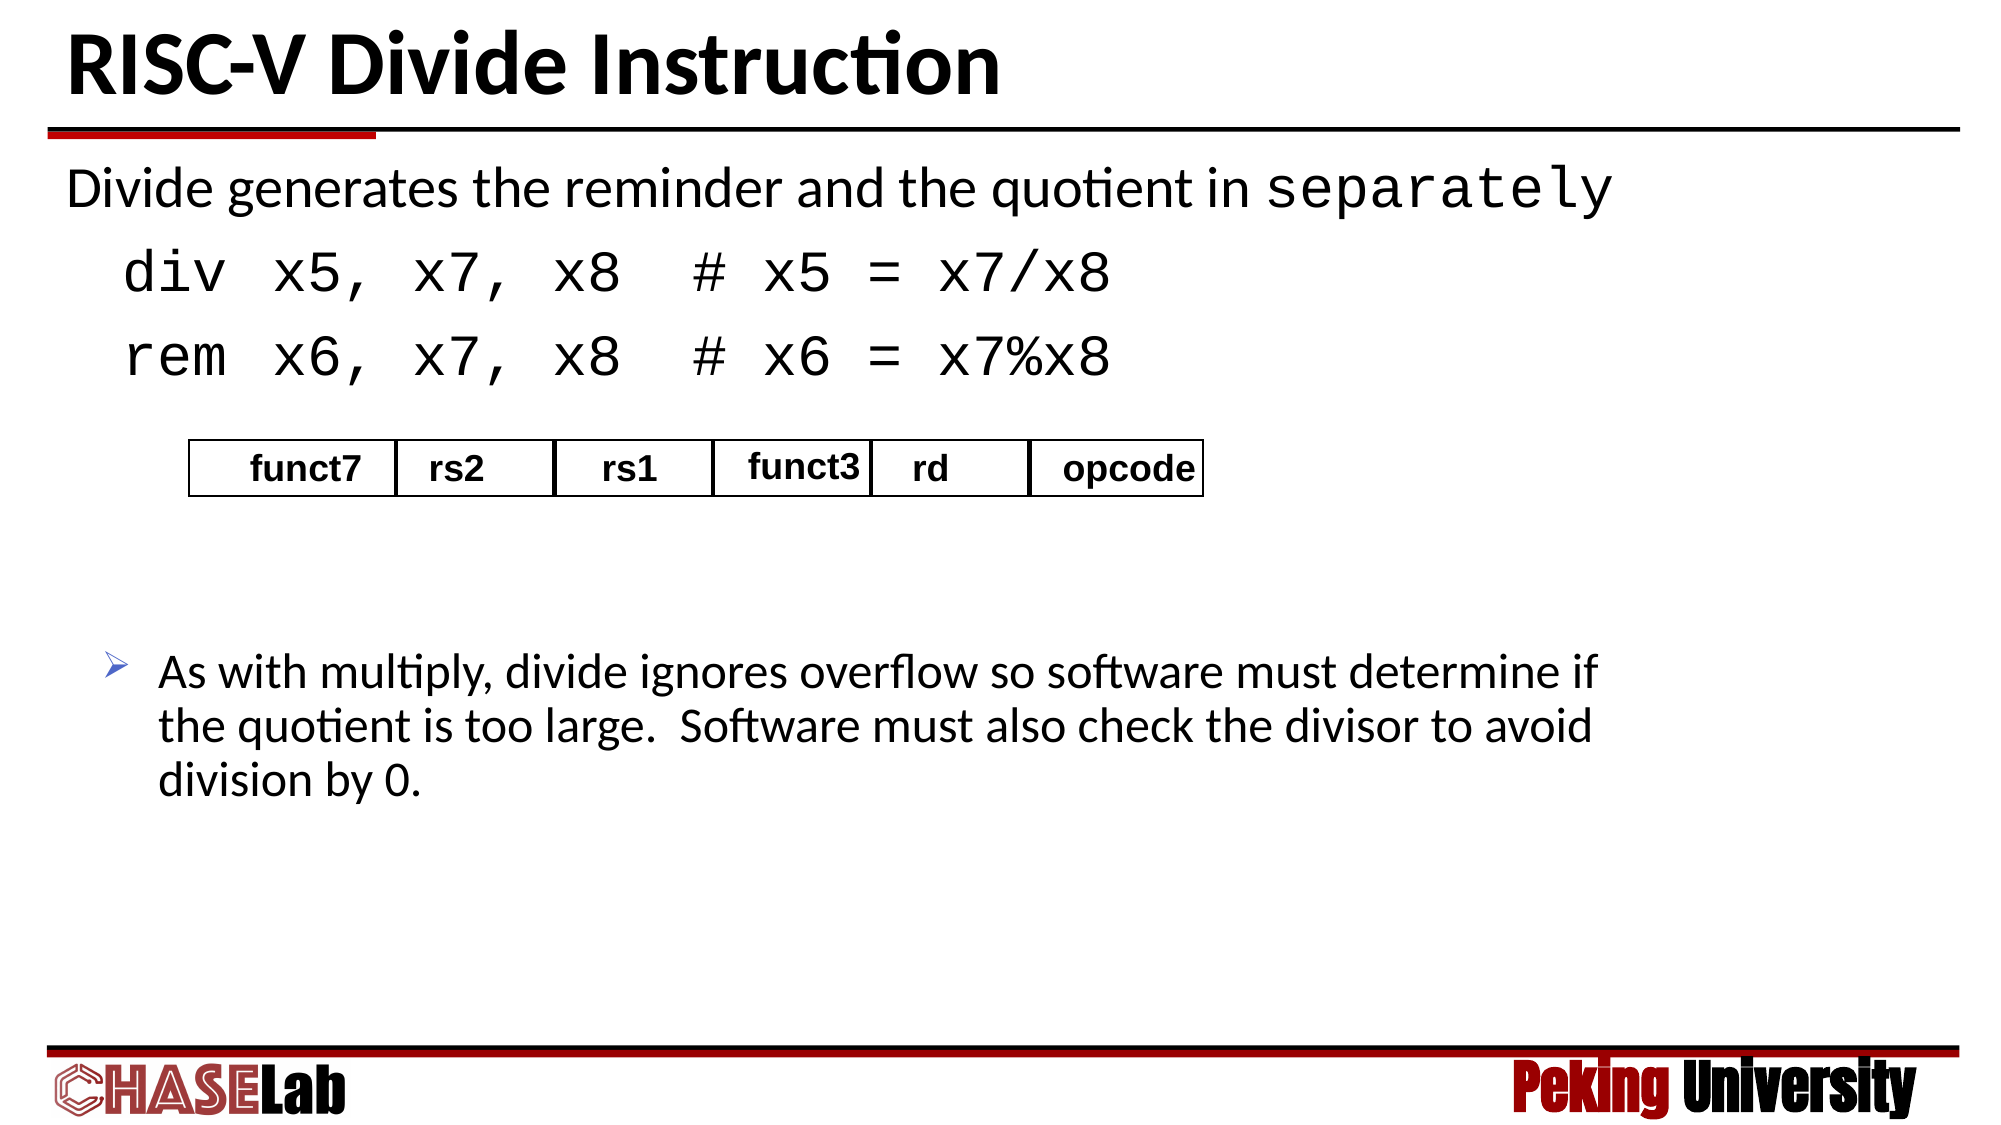

# RISC-V Divide Instruction
Divide generates the reminder and the quotient in separately
	div	x5, x7, x8  # x5 = x7/x8
	rem 	x6, x7, x8  # x6 = x7%x8

funct3
funct7
rs2
rs1
rd
opcode
As with multiply, divide ignores overflow so software must determine if the quotient is too large.  Software must also check the divisor to avoid division by 0.